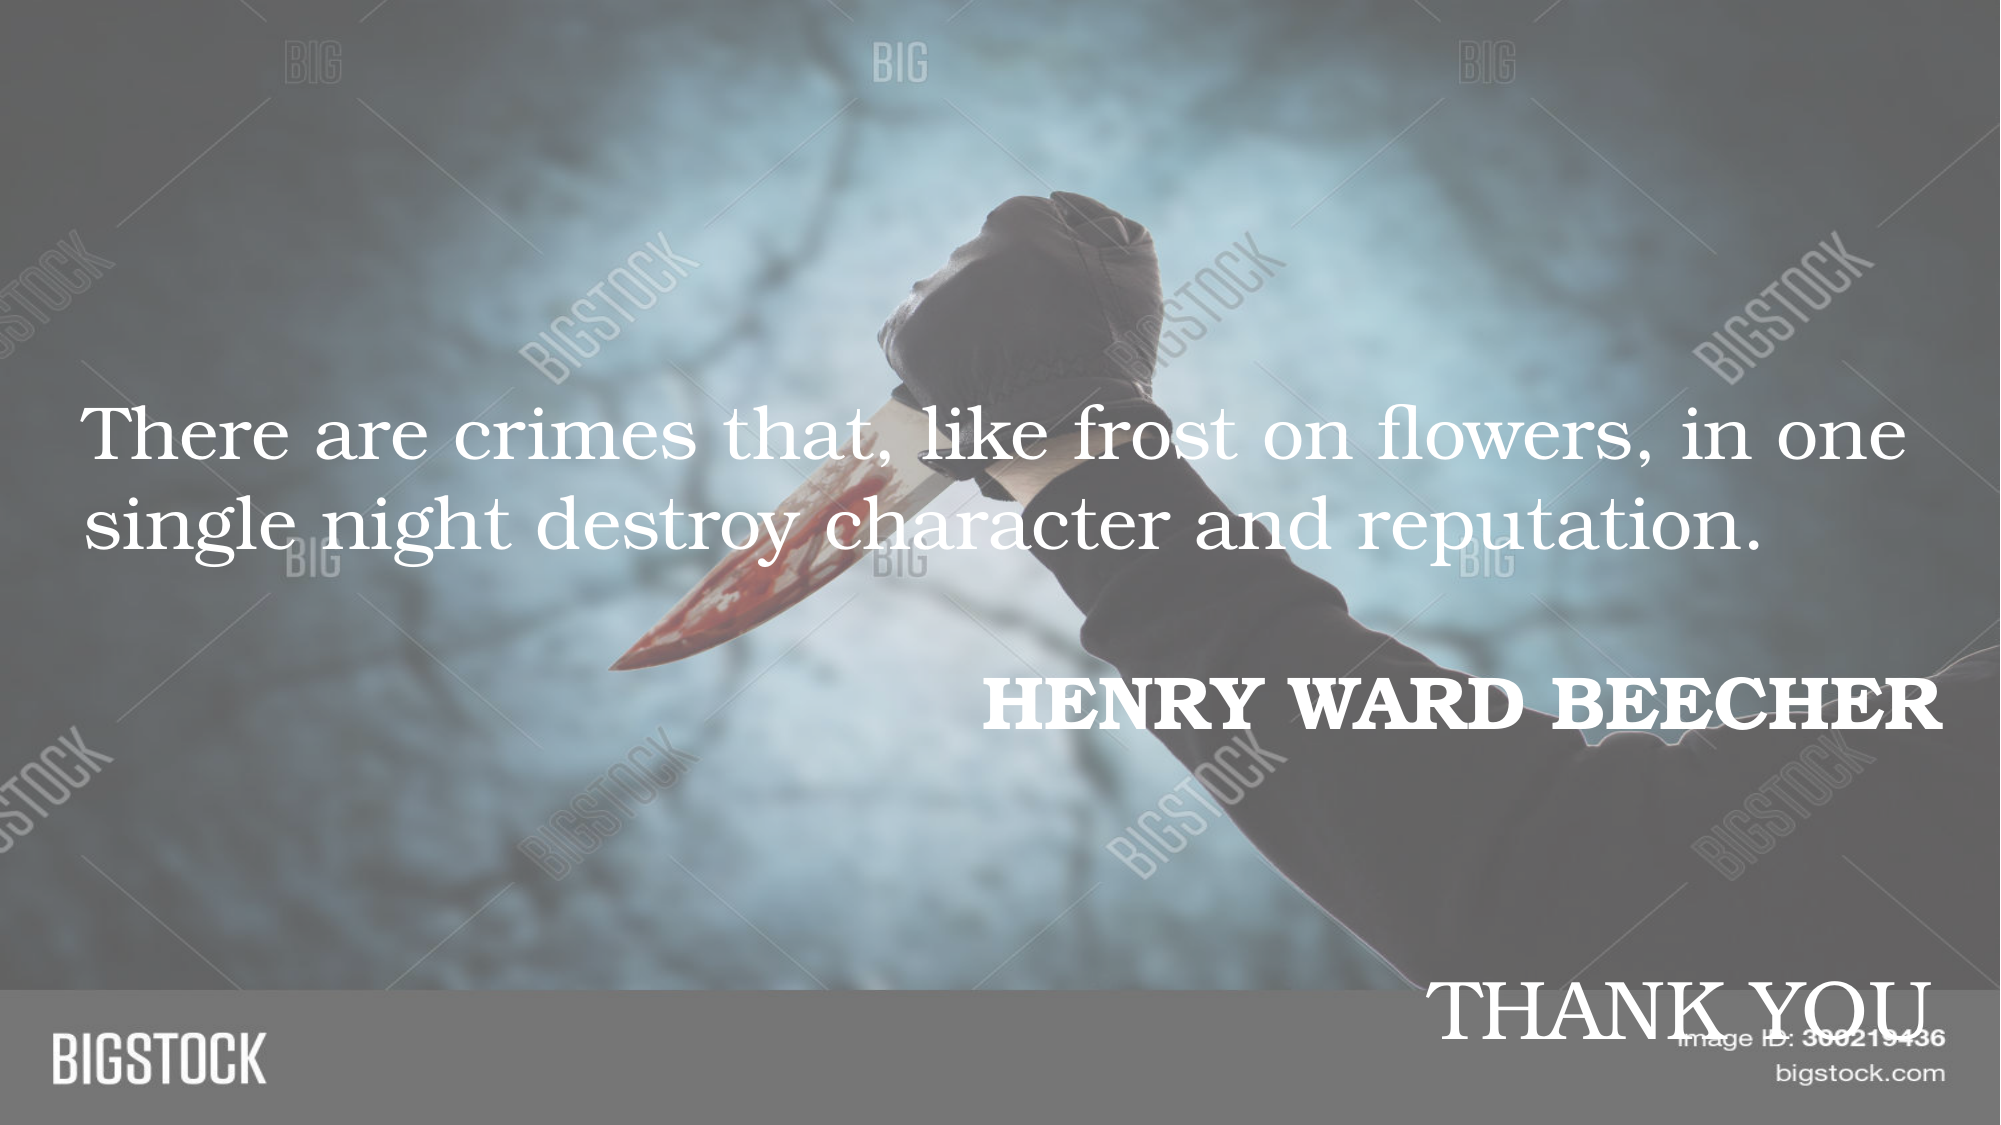

There are crimes that, like frost on flowers, in one single night destroy character and reputation.

HENRY WARD BEECHER

THANK YOU